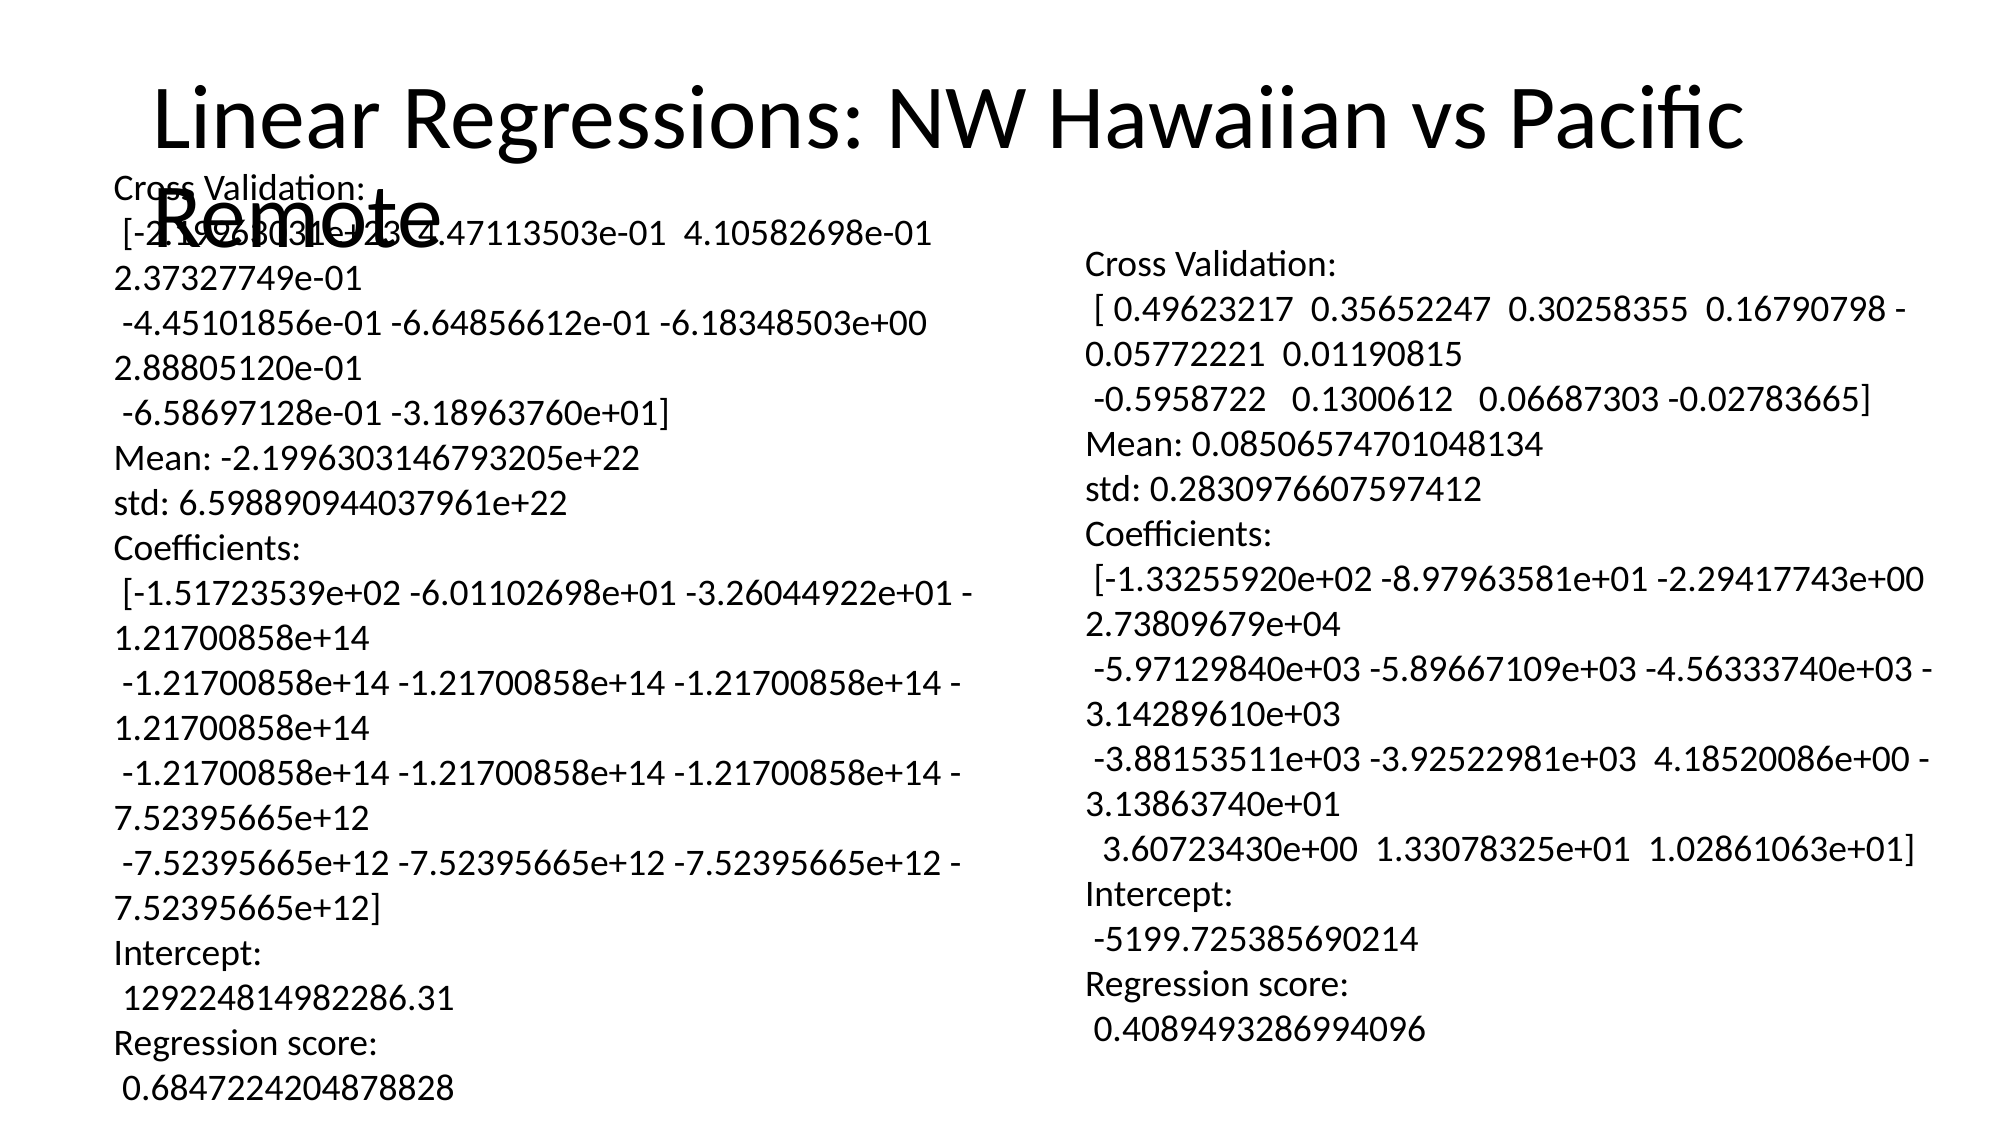

# Linear Regressions: NW Hawaiian vs Pacific Remote

Cross Validation:
 [-2.19963031e+23  4.47113503e-01  4.10582698e-01  2.37327749e-01
 -4.45101856e-01 -6.64856612e-01 -6.18348503e+00  2.88805120e-01
 -6.58697128e-01 -3.18963760e+01]
Mean: -2.1996303146793205e+22
std: 6.598890944037961e+22
Coefficients:
 [-1.51723539e+02 -6.01102698e+01 -3.26044922e+01 -1.21700858e+14
 -1.21700858e+14 -1.21700858e+14 -1.21700858e+14 -1.21700858e+14
 -1.21700858e+14 -1.21700858e+14 -1.21700858e+14 -7.52395665e+12
 -7.52395665e+12 -7.52395665e+12 -7.52395665e+12 -7.52395665e+12]
Intercept:
 129224814982286.31
Regression score:
 0.6847224204878828

Cross Validation:
 [ 0.49623217  0.35652247  0.30258355  0.16790798 -0.05772221  0.01190815
 -0.5958722   0.1300612   0.06687303 -0.02783665]
Mean: 0.08506574701048134
std: 0.2830976607597412
Coefficients:
 [-1.33255920e+02 -8.97963581e+01 -2.29417743e+00  2.73809679e+04
 -5.97129840e+03 -5.89667109e+03 -4.56333740e+03 -3.14289610e+03
 -3.88153511e+03 -3.92522981e+03  4.18520086e+00 -3.13863740e+01
  3.60723430e+00  1.33078325e+01  1.02861063e+01]
Intercept:
 -5199.725385690214
Regression score:
 0.4089493286994096